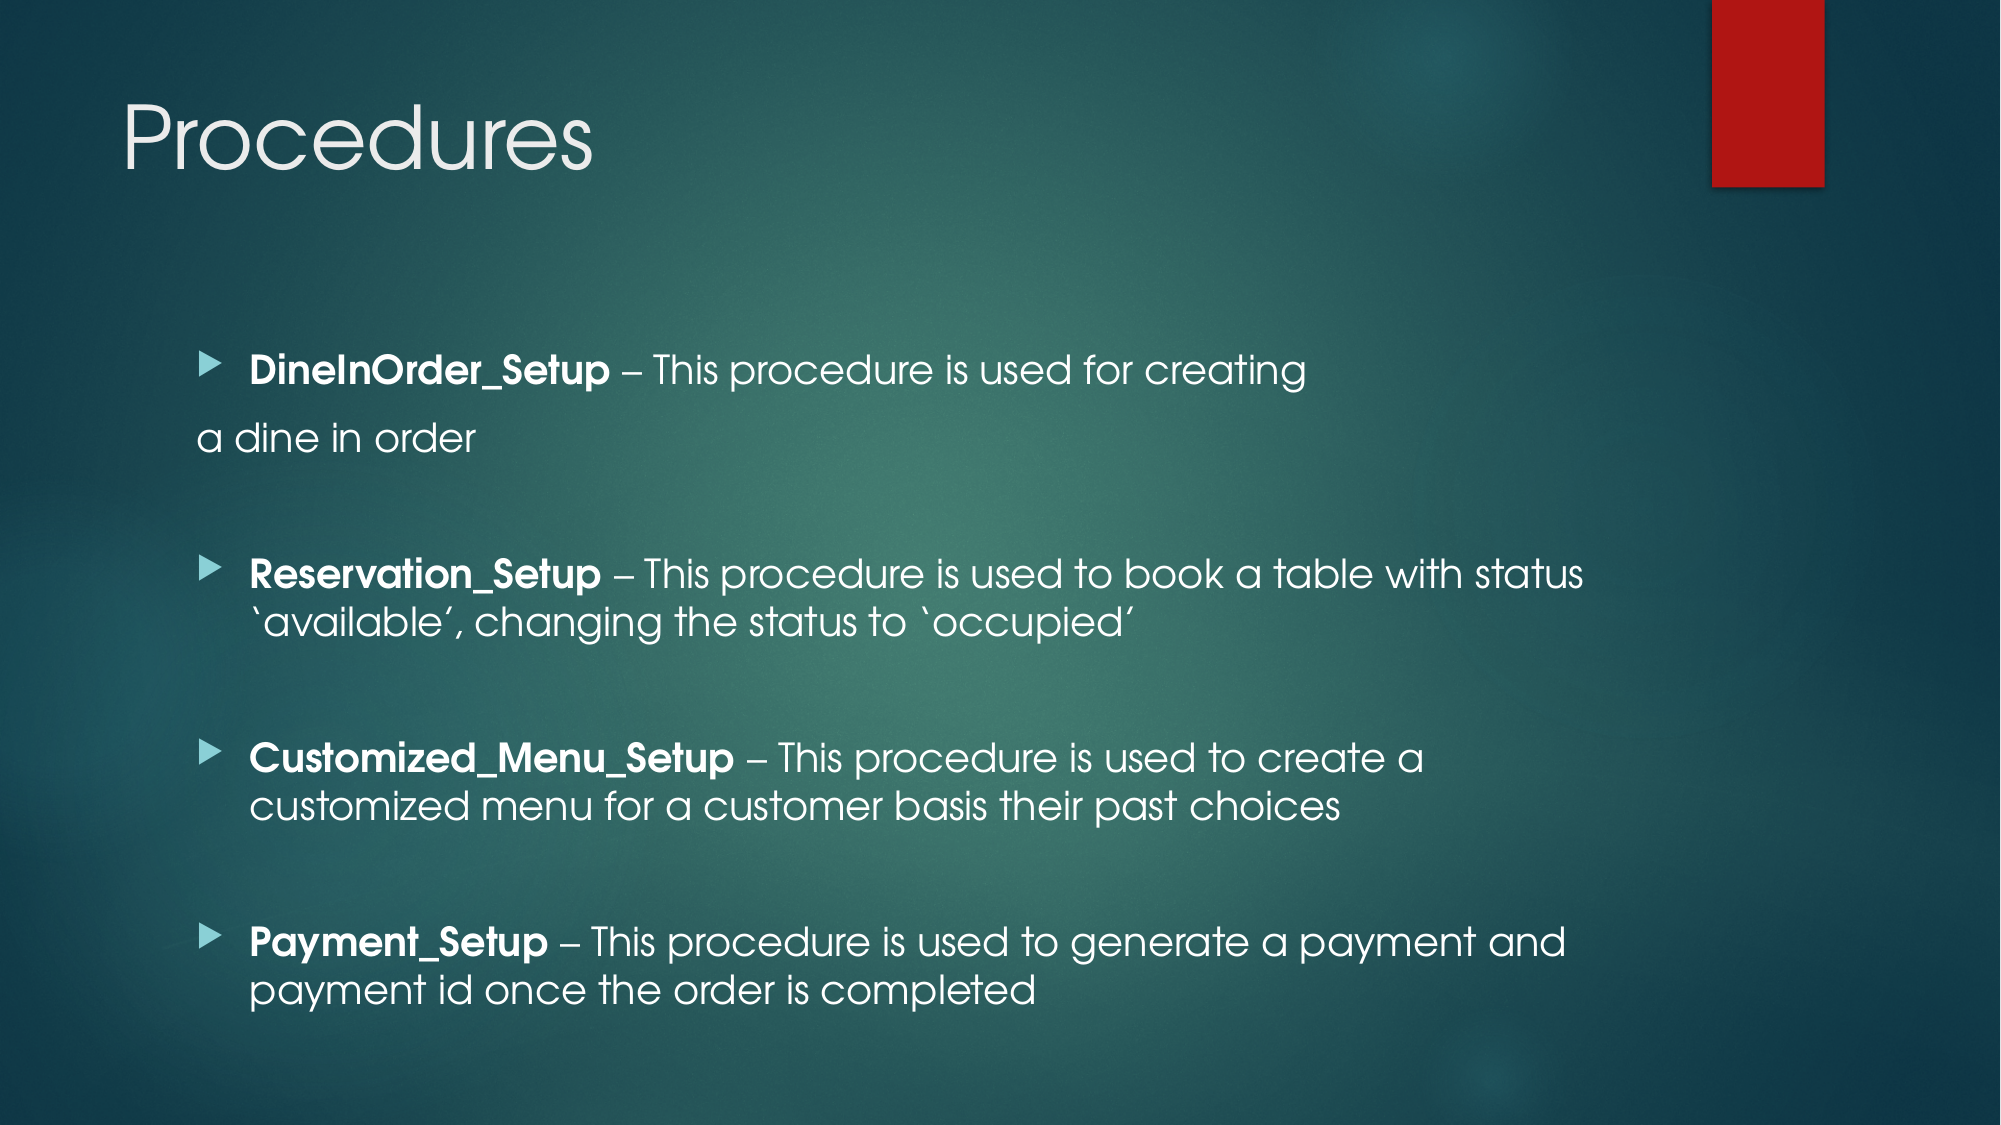

# Procedures
DineInOrder_Setup – This procedure is used for creating
a dine in order

Reservation_Setup – This procedure is used to book a table with status ‘available’, changing the status to ‘occupied’

Customized_Menu_Setup – This procedure is used to create a customized menu for a customer basis their past choices

Payment_Setup – This procedure is used to generate a payment and payment id once the order is completed